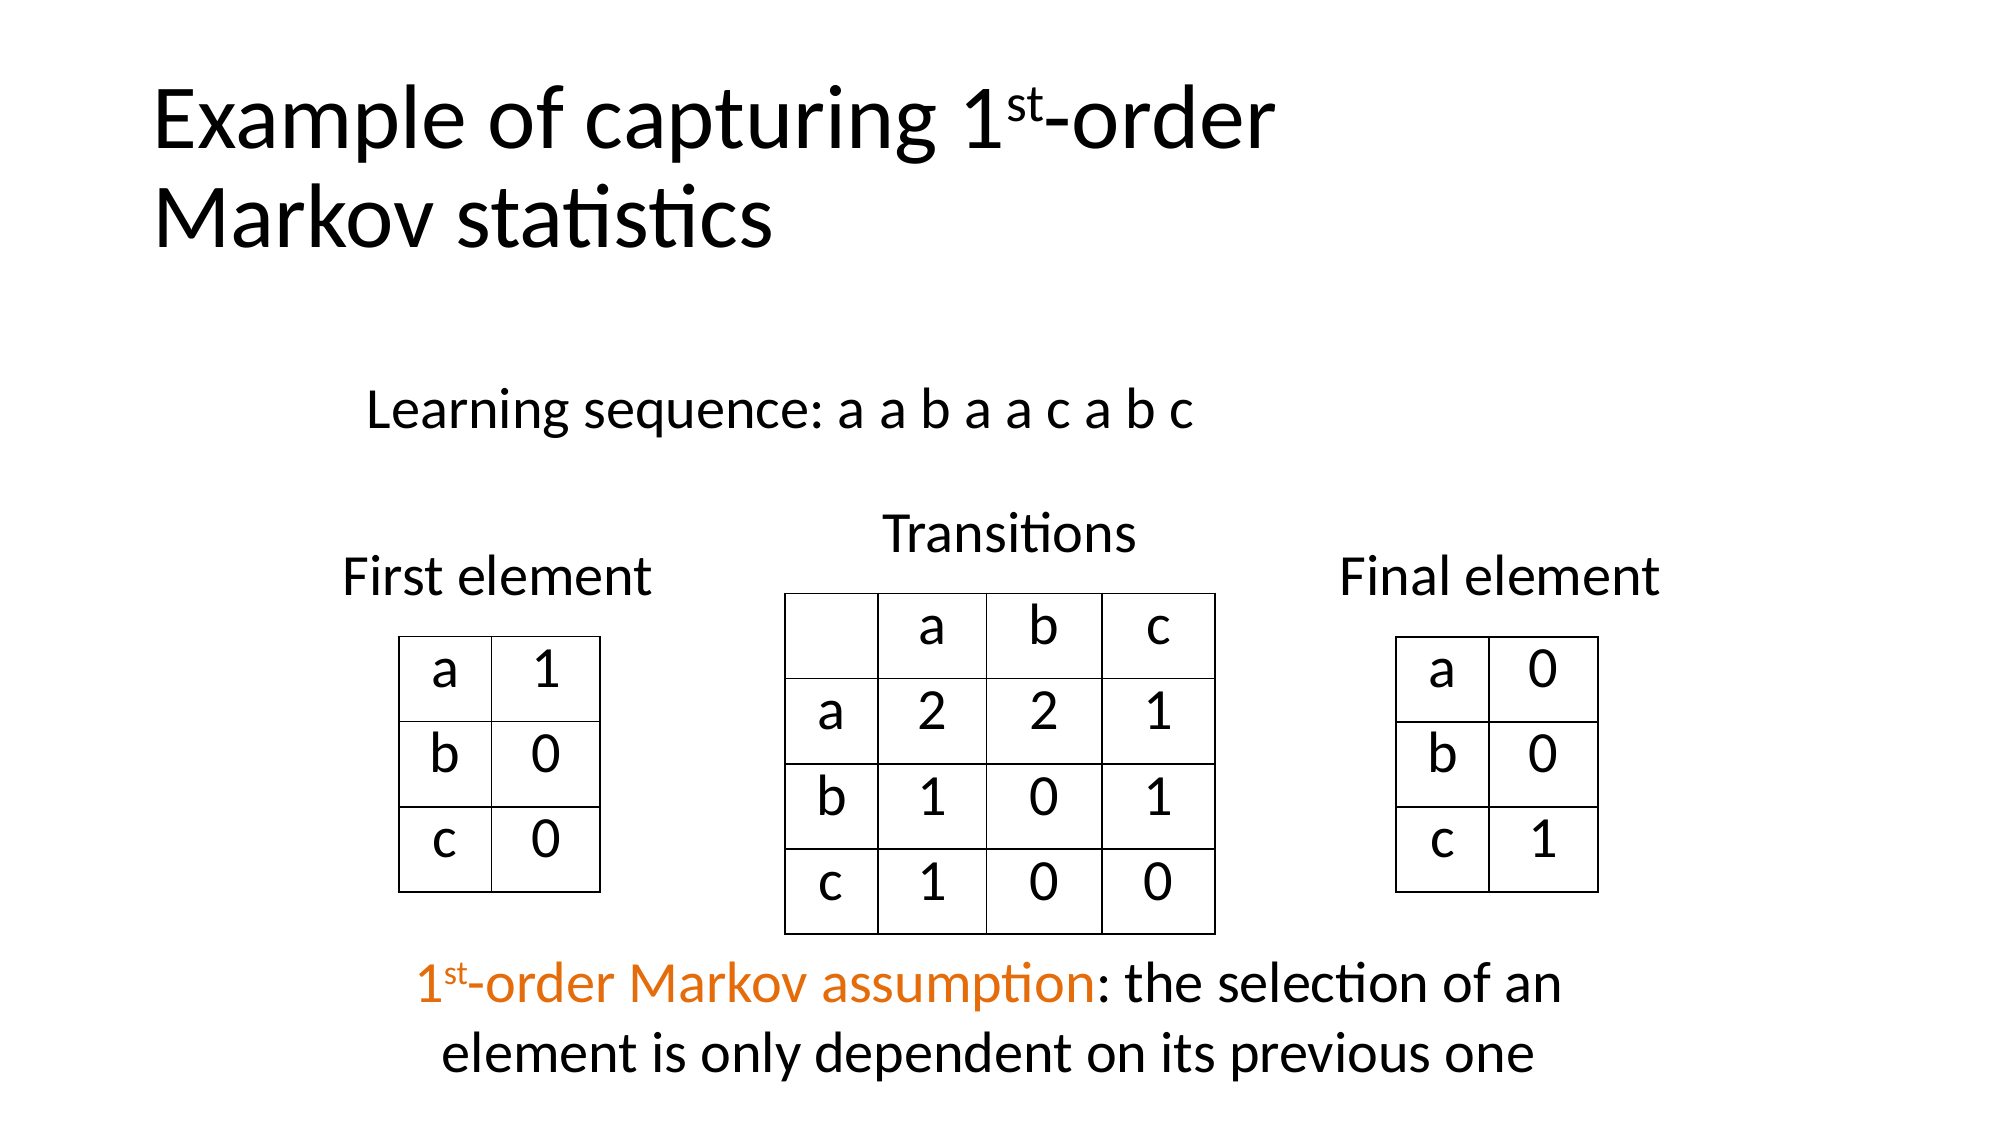

# Example of capturing 1st-order Markov statistics
Learning sequence: a a b a a c a b c
Transitions
First element
Final element
|  | a | b | c |
| --- | --- | --- | --- |
| a | 2 | 2 | 1 |
| b | 1 | 0 | 1 |
| c | 1 | 0 | 0 |
| a | 1 |
| --- | --- |
| b | 0 |
| c | 0 |
| a | 0 |
| --- | --- |
| b | 0 |
| c | 1 |
1st-order Markov assumption: the selection of an element is only dependent on its previous one